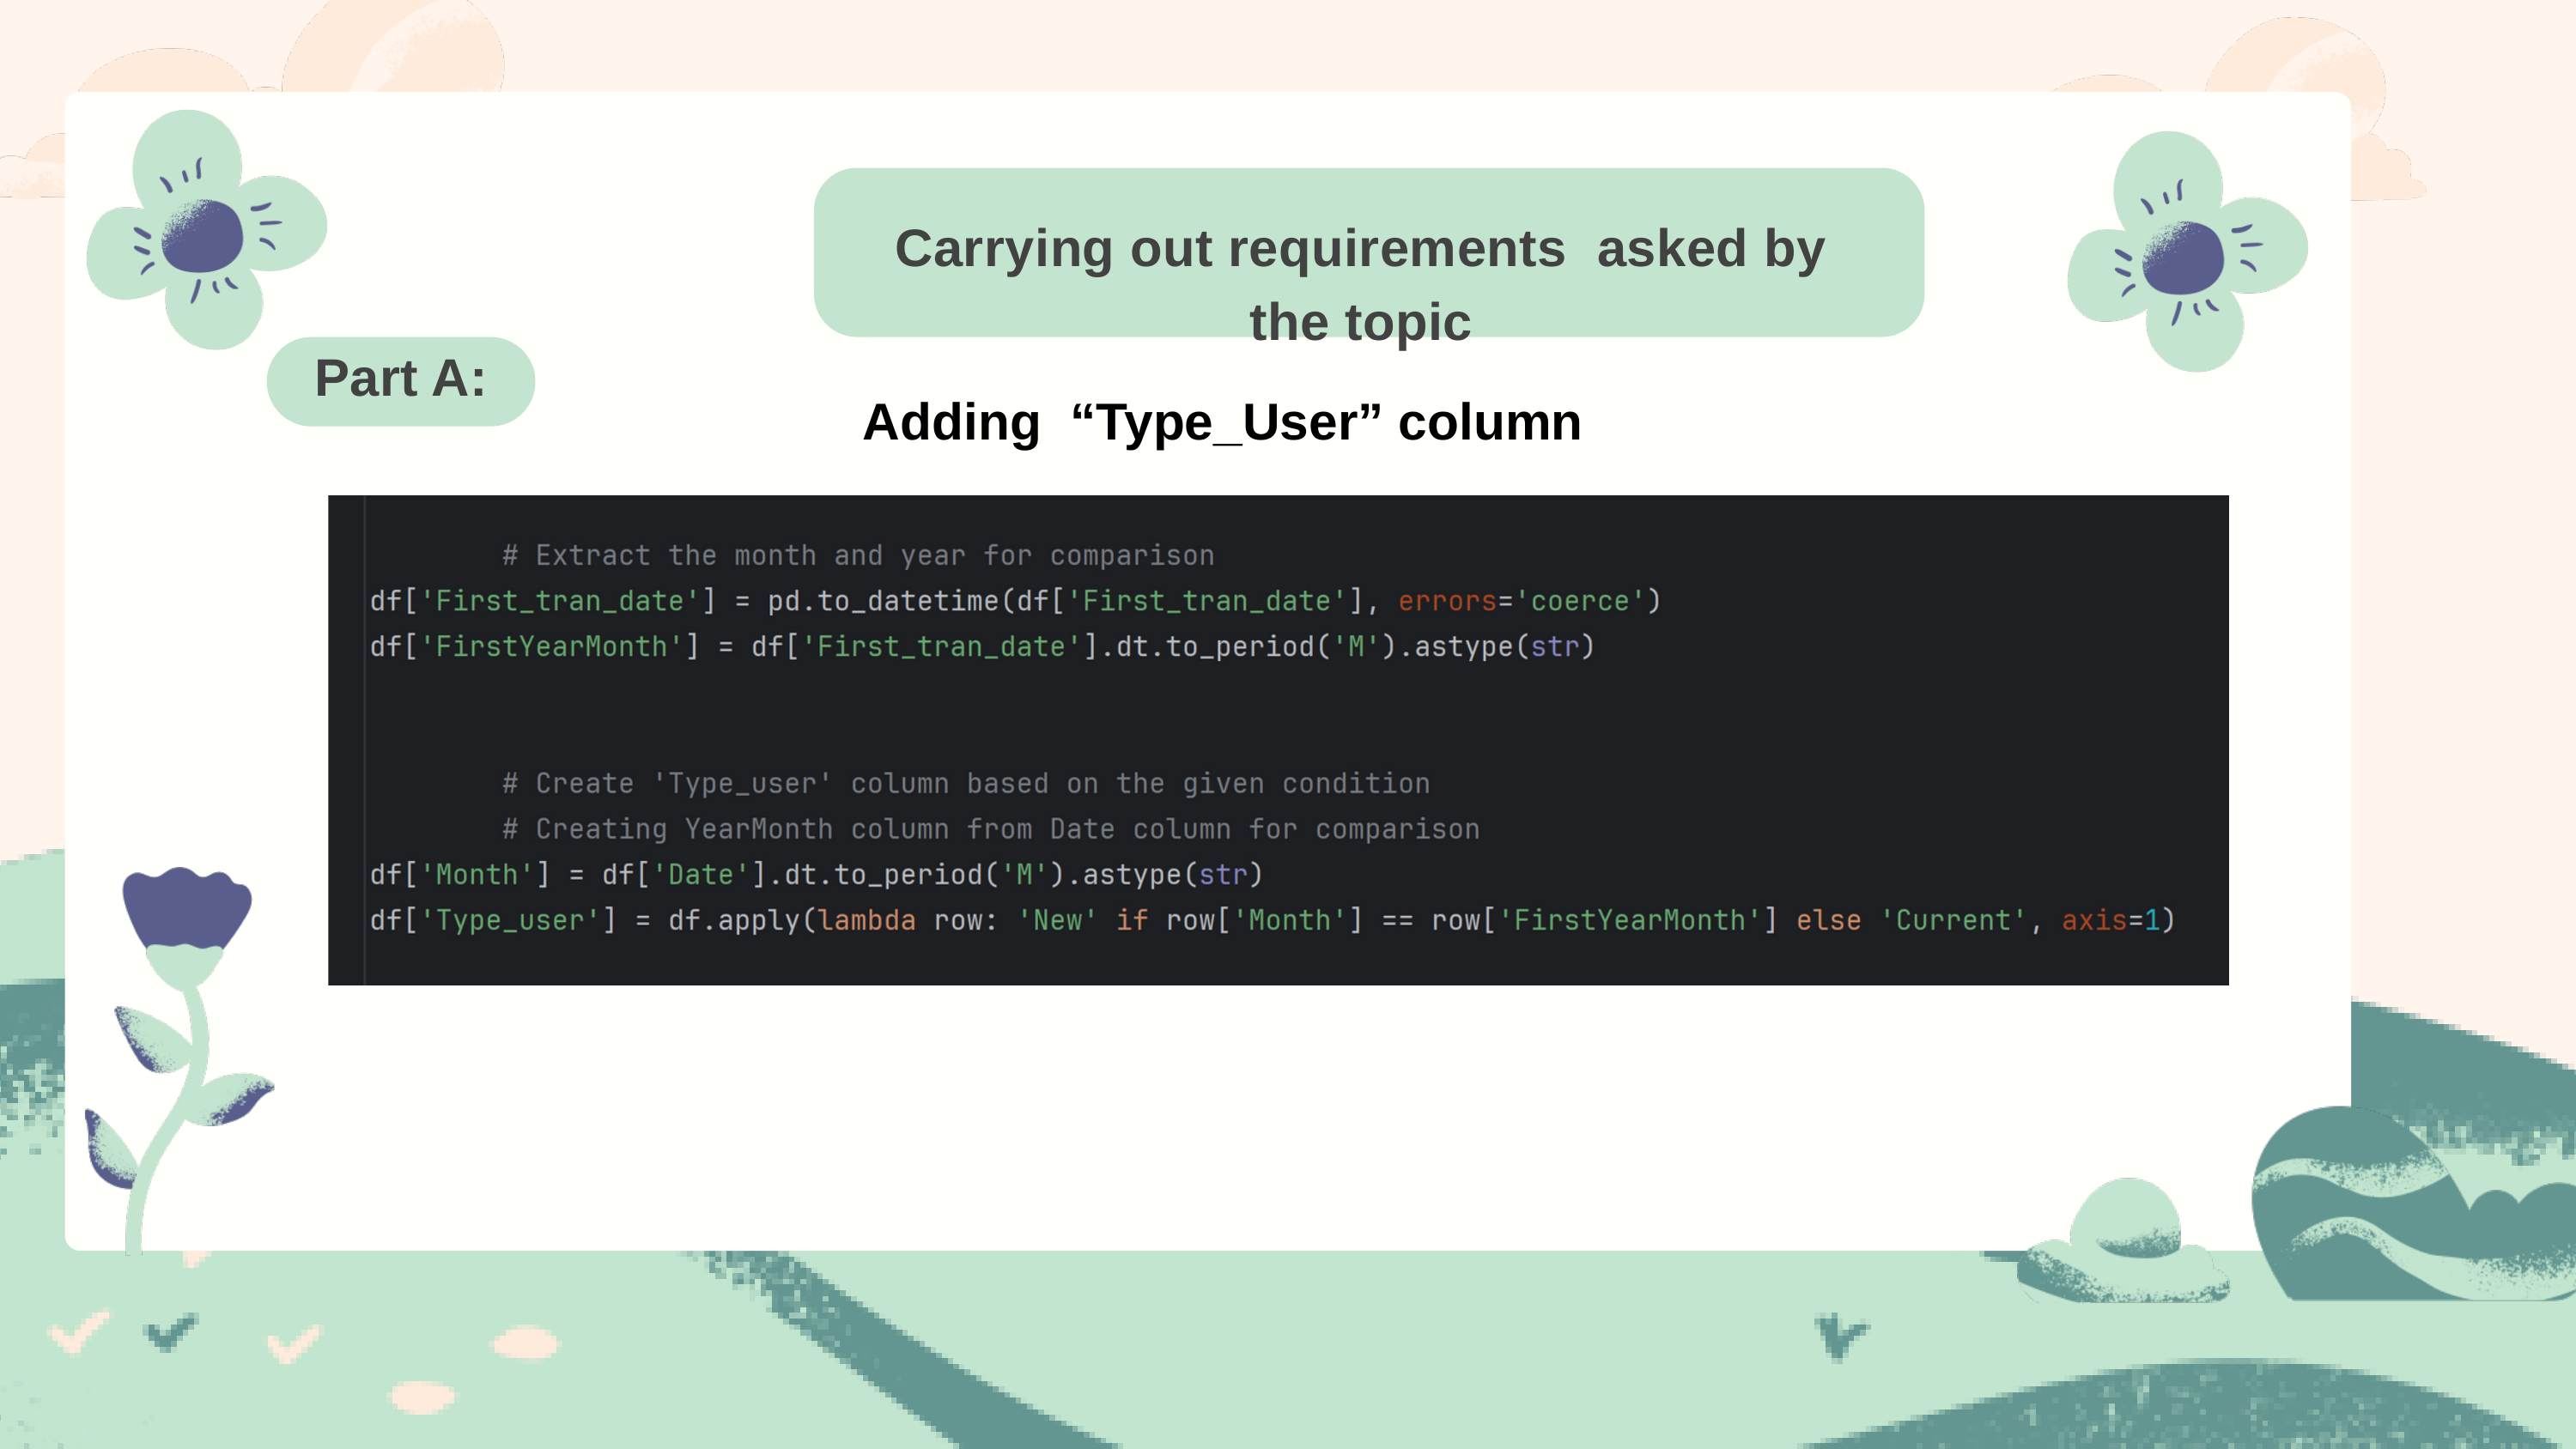

Carrying out requirements  asked by the topic
Part A:

Adding  “Type_User” column